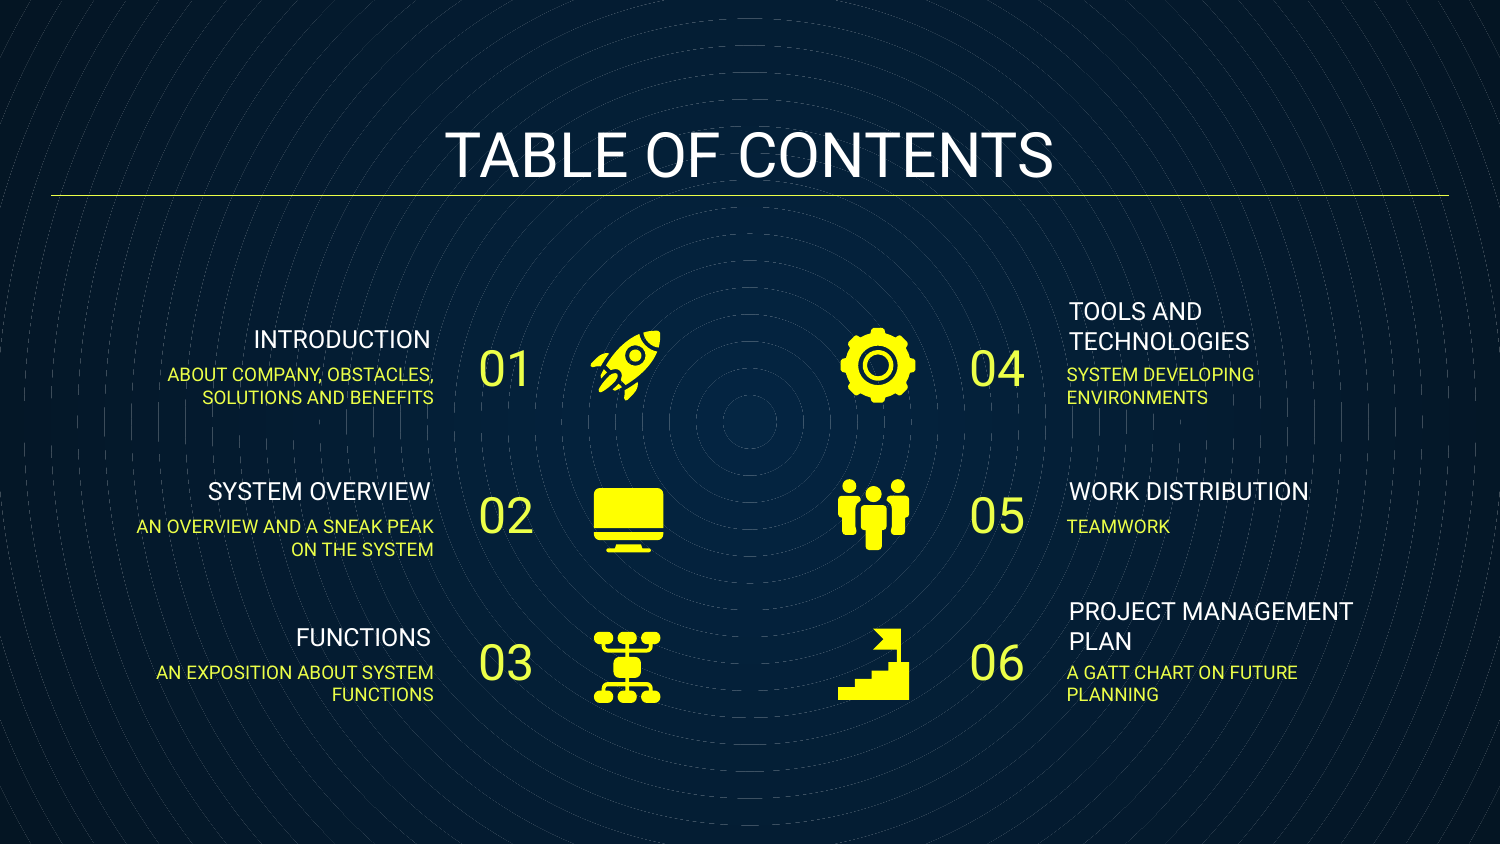

# TABLE OF CONTENTS
01
04

INTRODUCTION
TOOLS AND TECHNOLOGIES
ABOUT COMPANY, OBSTACLES, SOLUTIONS AND BENEFITS
SYSTEM DEVELOPING ENVIRONMENTS
02
05

SYSTEM OVERVIEW
WORK DISTRIBUTION

AN OVERVIEW AND A SNEAK PEAK ON THE SYSTEM
TEAMWORK
03
06

FUNCTIONS
PROJECT MANAGEMENT PLAN
AN EXPOSITION ABOUT SYSTEM FUNCTIONS
A GATT CHART ON FUTURE PLANNING